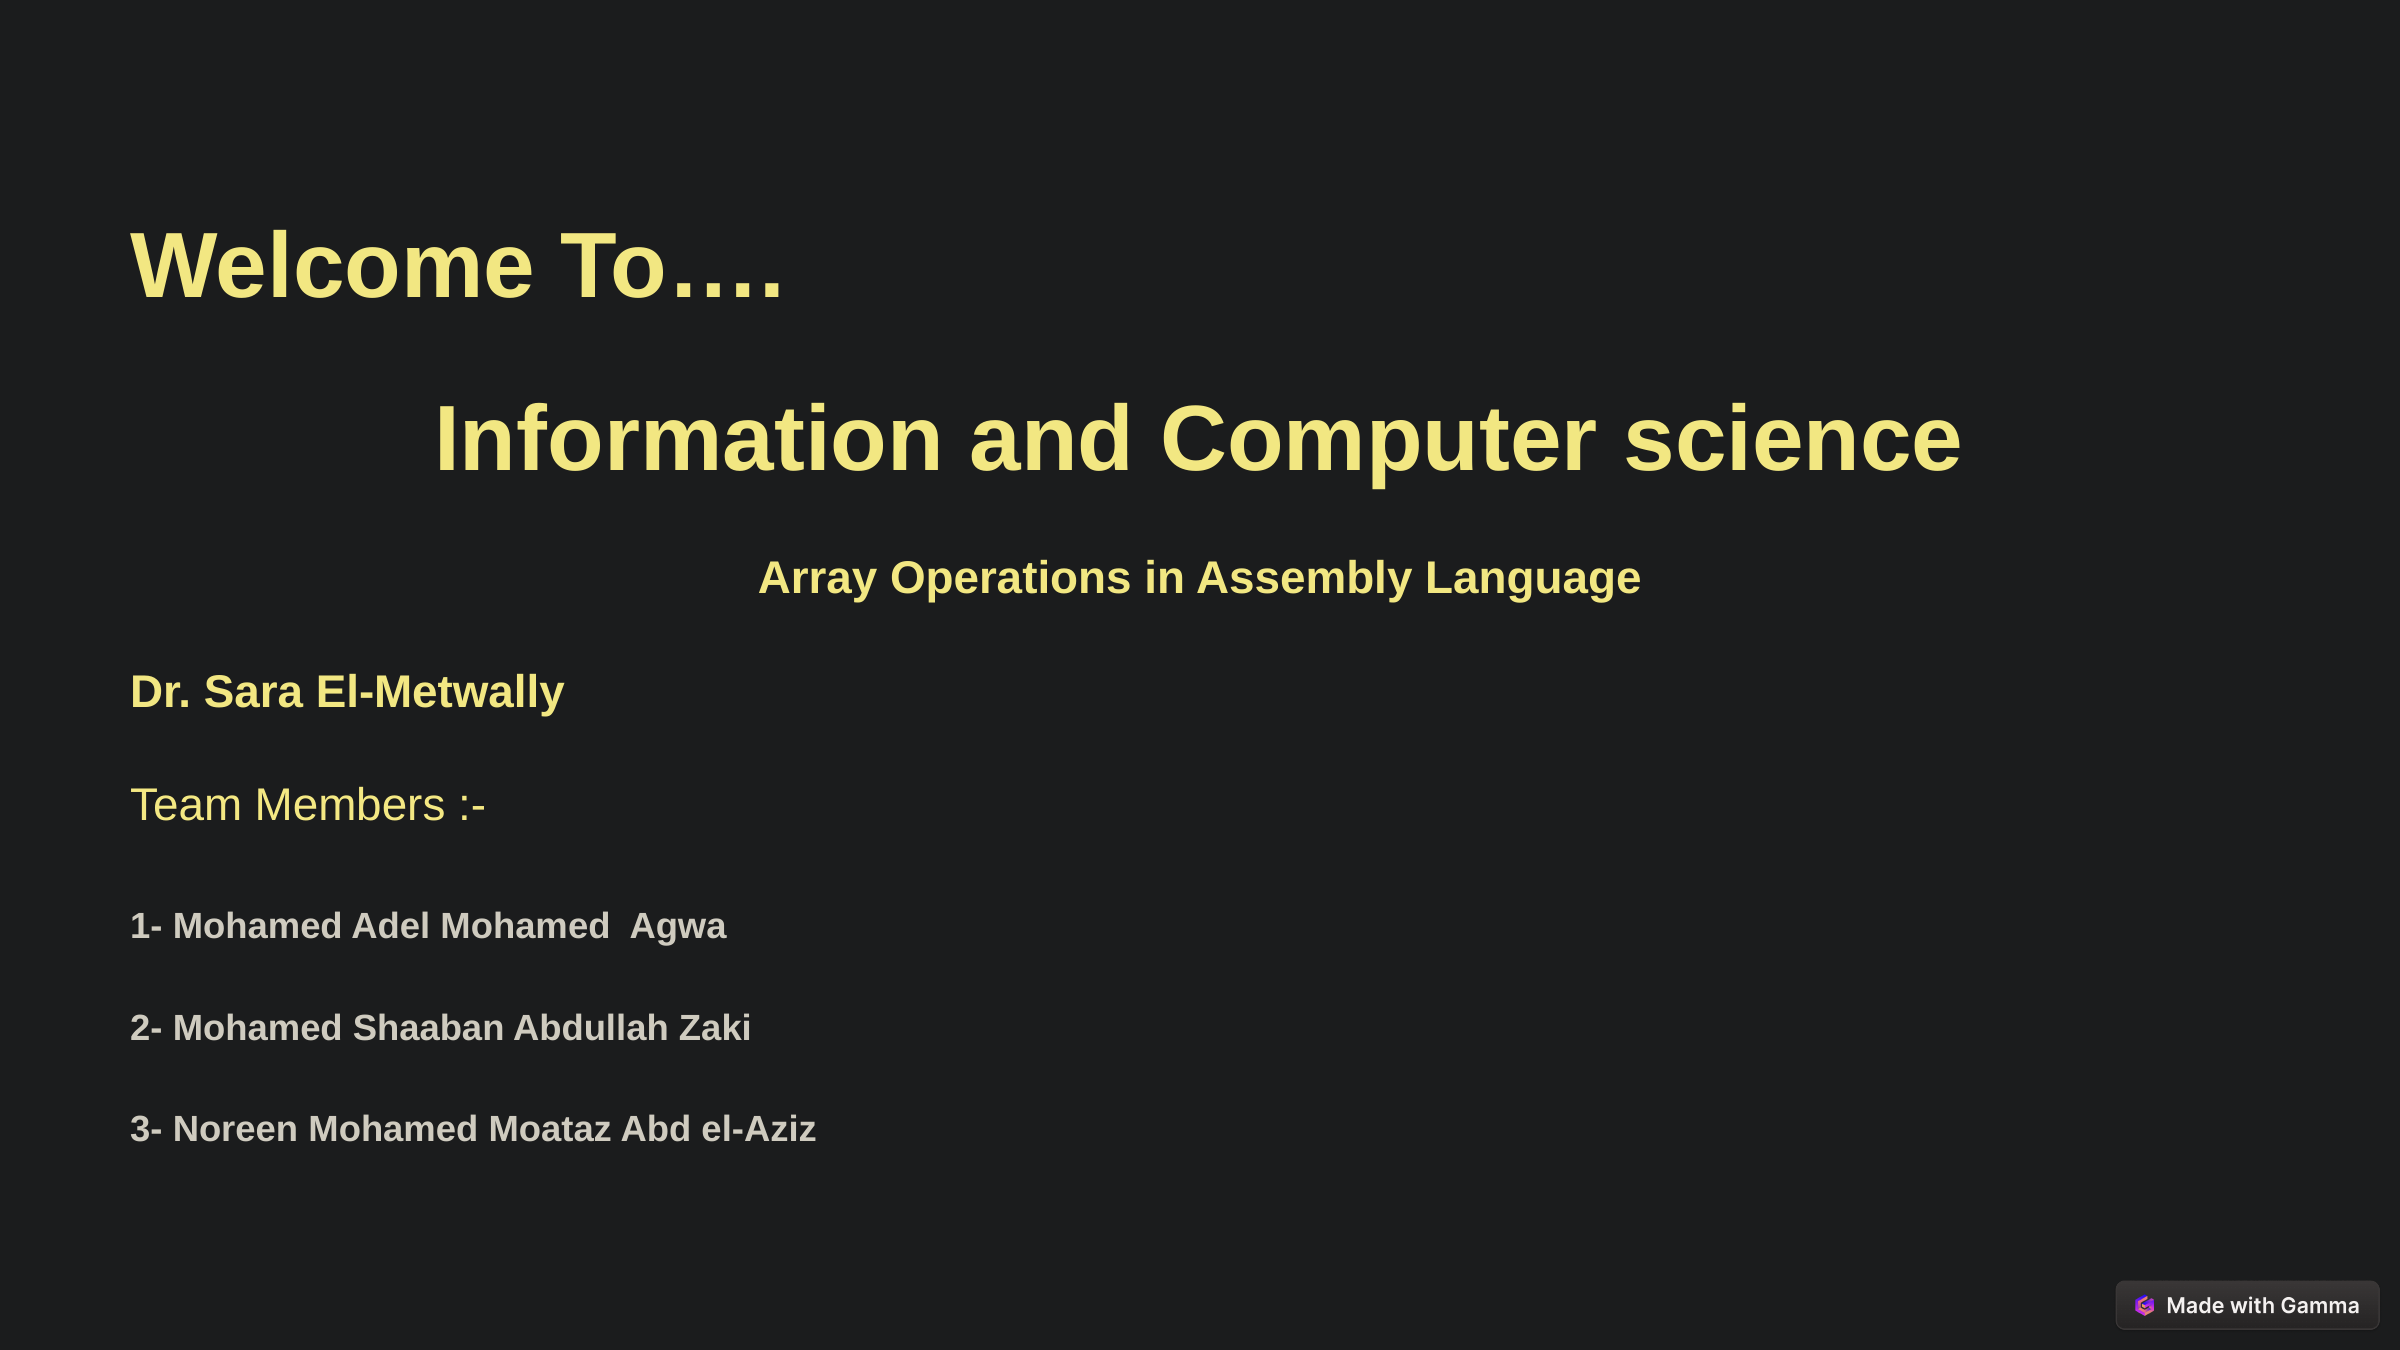

Welcome To….
 Information and Computer science
Array Operations in Assembly Language
Dr. Sara El-Metwally
Team Members :-
1- Mohamed Adel Mohamed  Agwa
2- Mohamed Shaaban Abdullah Zaki
3- Noreen Mohamed Moataz Abd el-Aziz